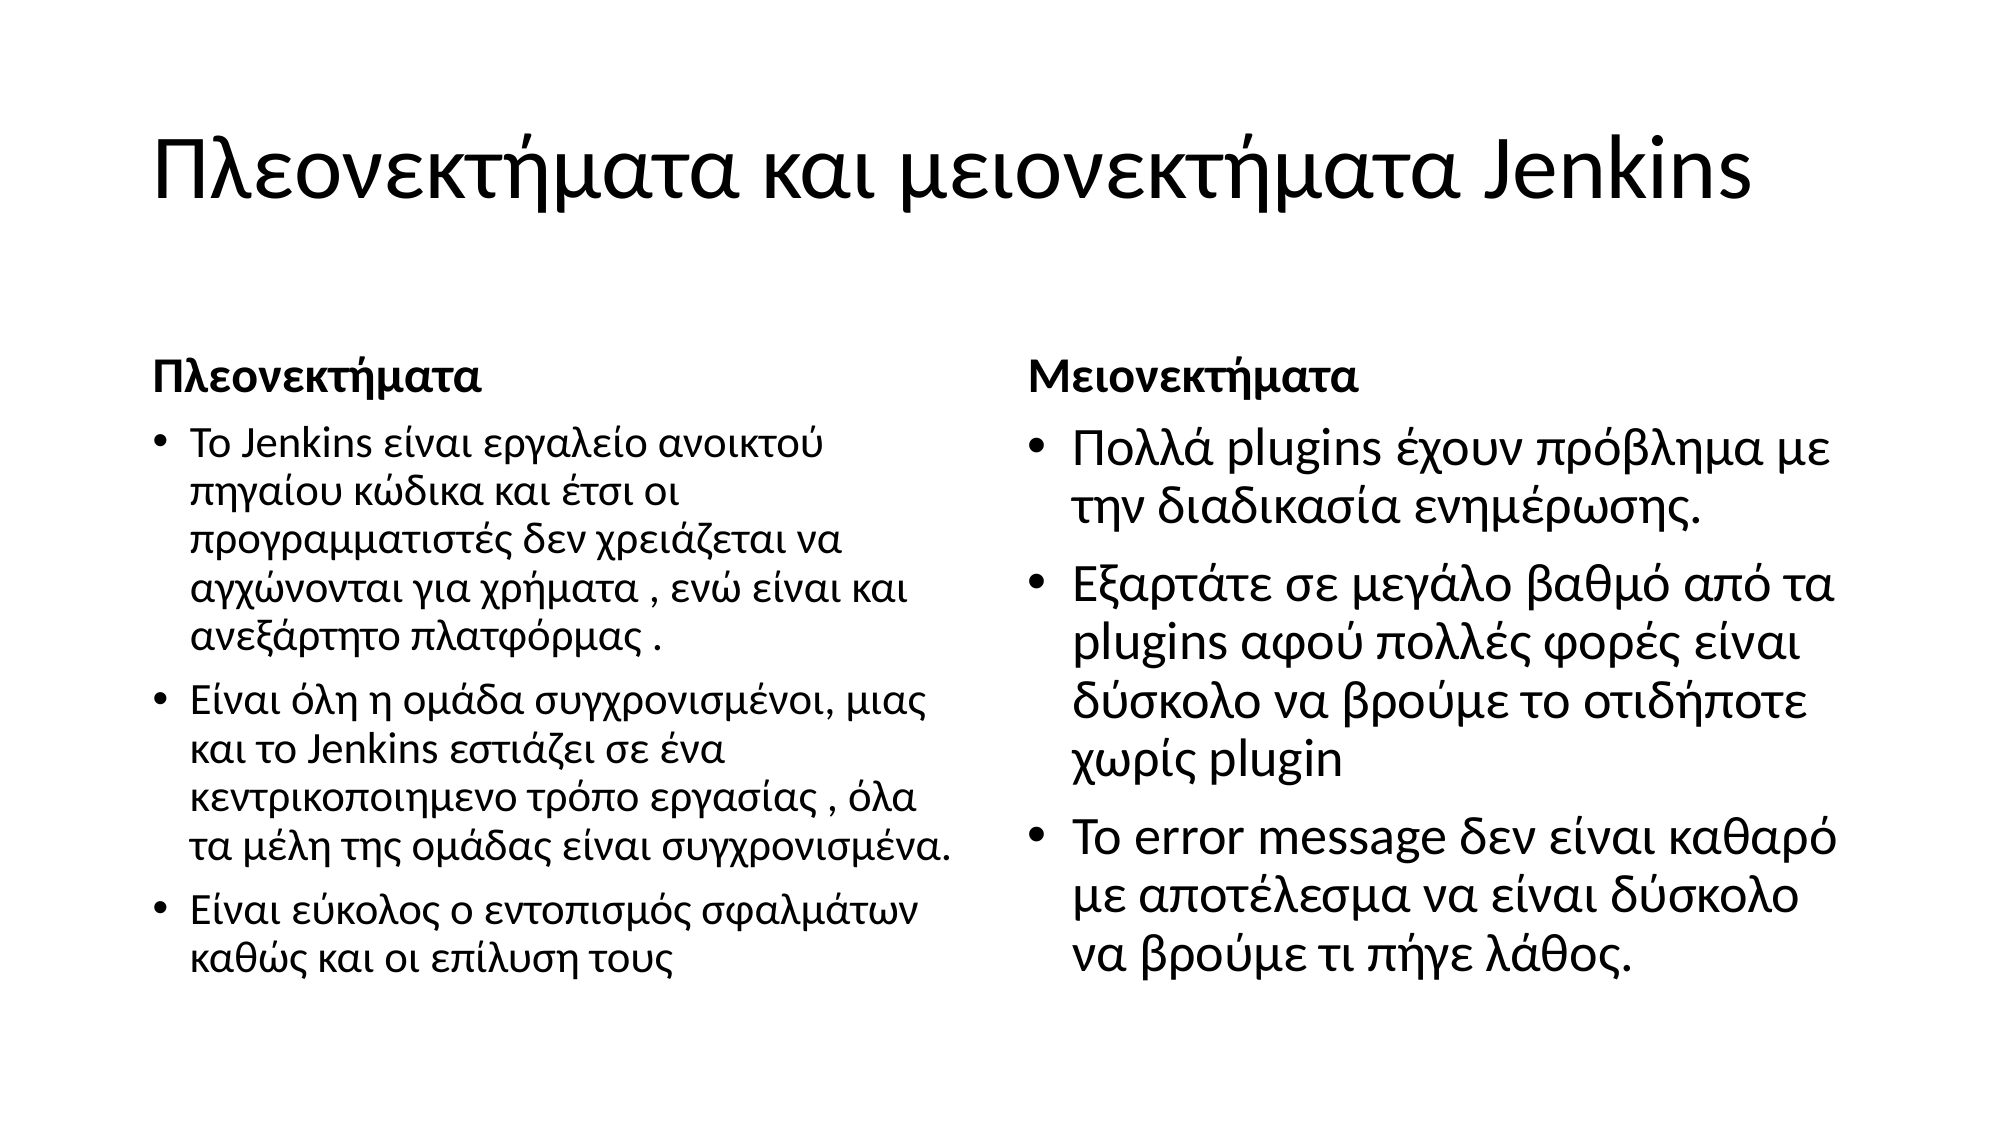

# Πλεονεκτήματα και μειονεκτήματα Jenkins
Πλεονεκτήματα
Μειονεκτήματα
Το Jenkins είναι εργαλείο ανοικτού πηγαίου κώδικα και έτσι οι προγραμματιστές δεν χρειάζεται να αγχώνονται για χρήματα , ενώ είναι και ανεξάρτητο πλατφόρμας .
Είναι όλη η ομάδα συγχρονισμένοι, μιας και το Jenkins εστιάζει σε ένα κεντρικοποιημενο τρόπο εργασίας , όλα τα μέλη της ομάδας είναι συγχρονισμένα.
Είναι εύκολος ο εντοπισμός σφαλμάτων καθώς και οι επίλυση τους
Πολλά plugins έχουν πρόβλημα με την διαδικασία ενημέρωσης.
Εξαρτάτε σε μεγάλο βαθμό από τα plugins αφού πολλές φορές είναι δύσκολο να βρούμε το οτιδήποτε χωρίς plugin
To error message δεν είναι καθαρό με αποτέλεσμα να είναι δύσκολο να βρούμε τι πήγε λάθος.